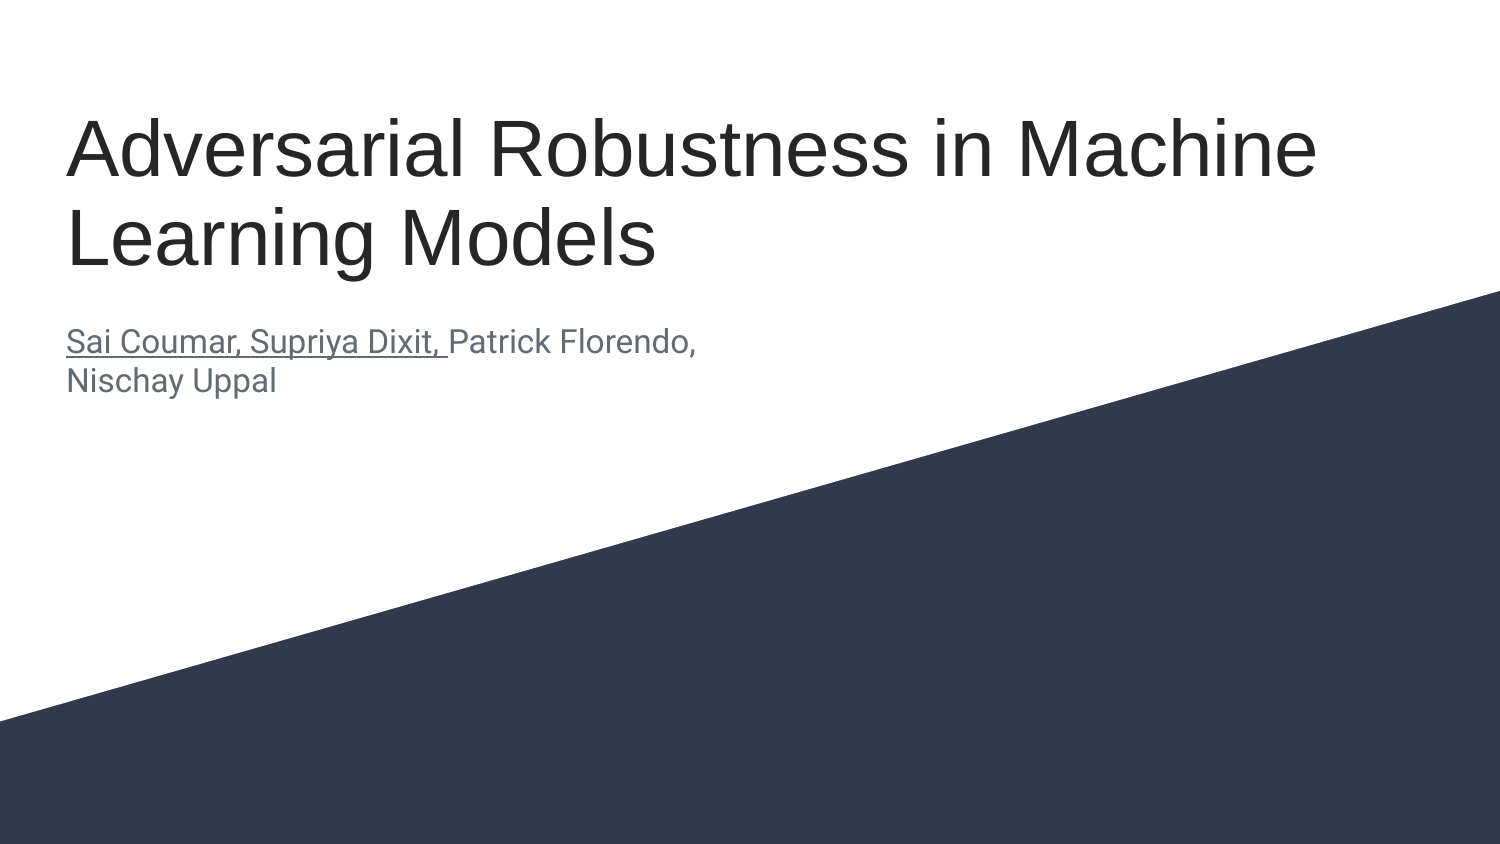

# Adversarial Robustness in Machine Learning Models​
Sai Coumar, Supriya Dixit, Patrick Florendo, Nischay Uppal